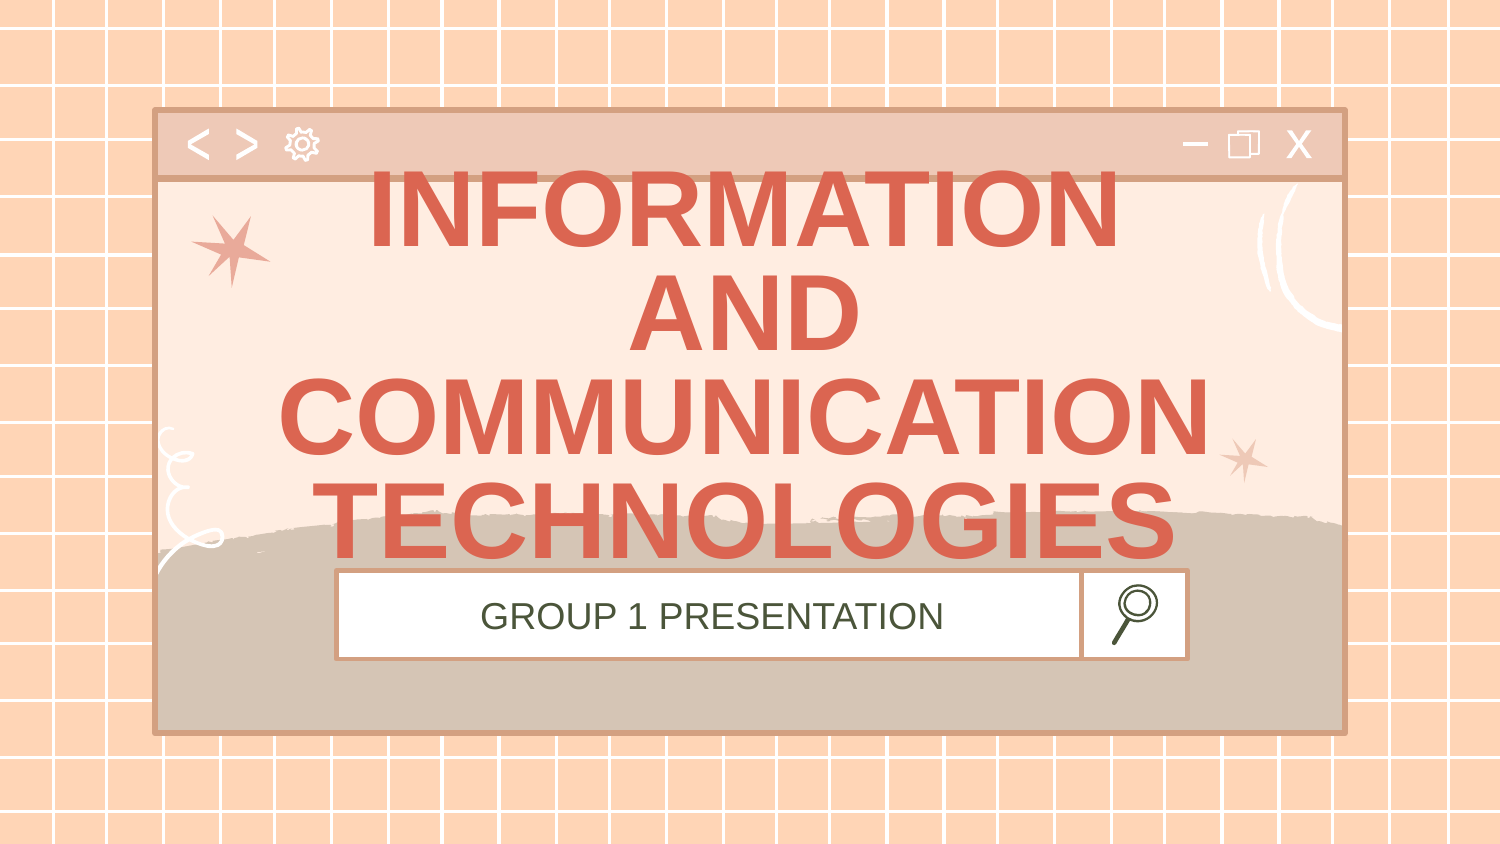

# INFORMATION AND COMMUNICATION TECHNOLOGIES

GROUP 1 PRESENTATION